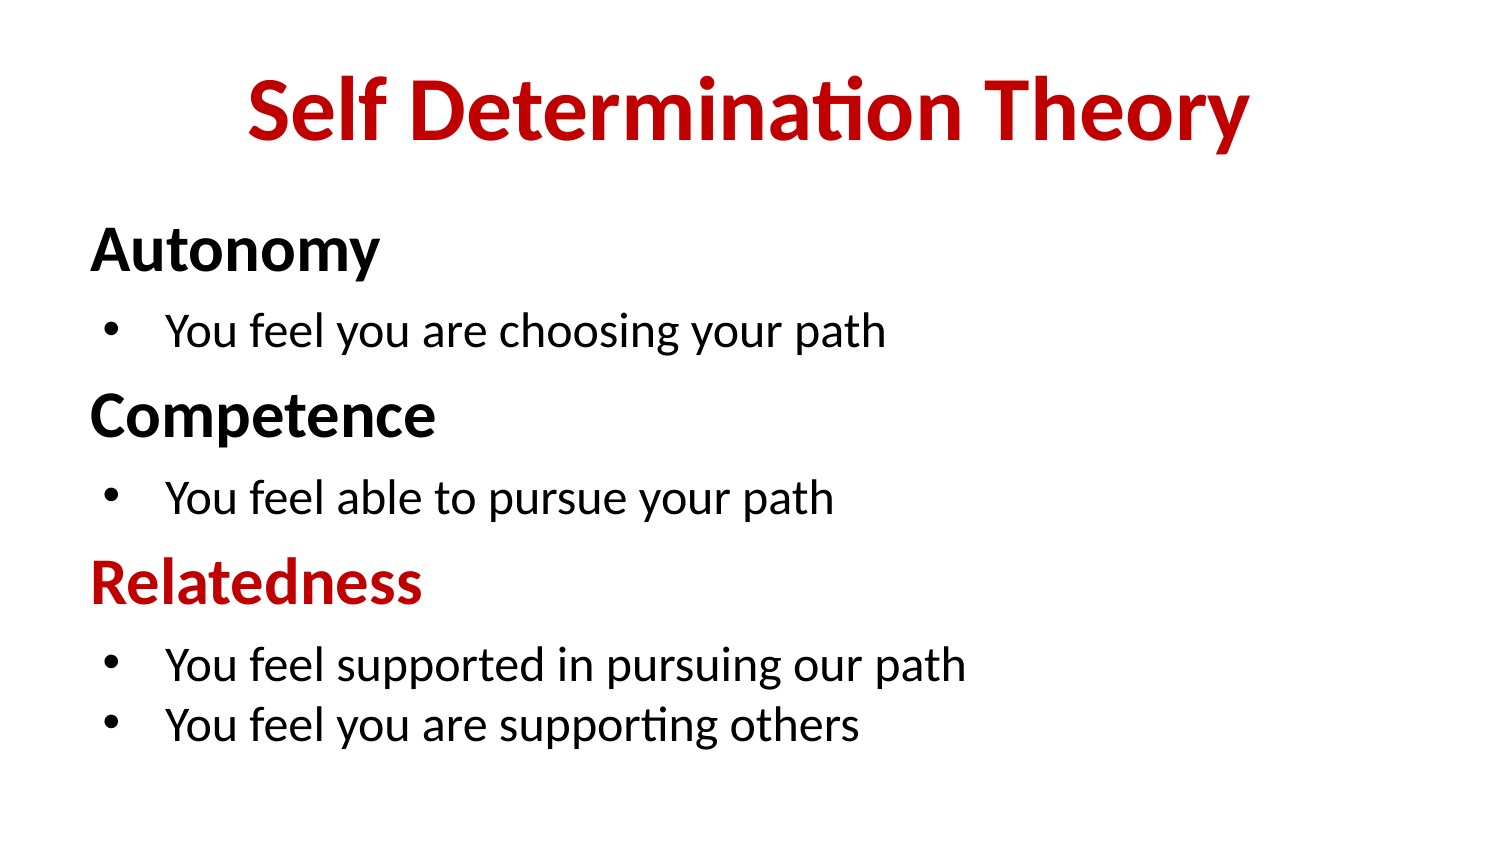

# Self Determination Theory
Autonomy
You feel you are choosing your path
Competence
You feel able to pursue your path
Relatedness
You feel supported in pursuing our path
You feel you are supporting others